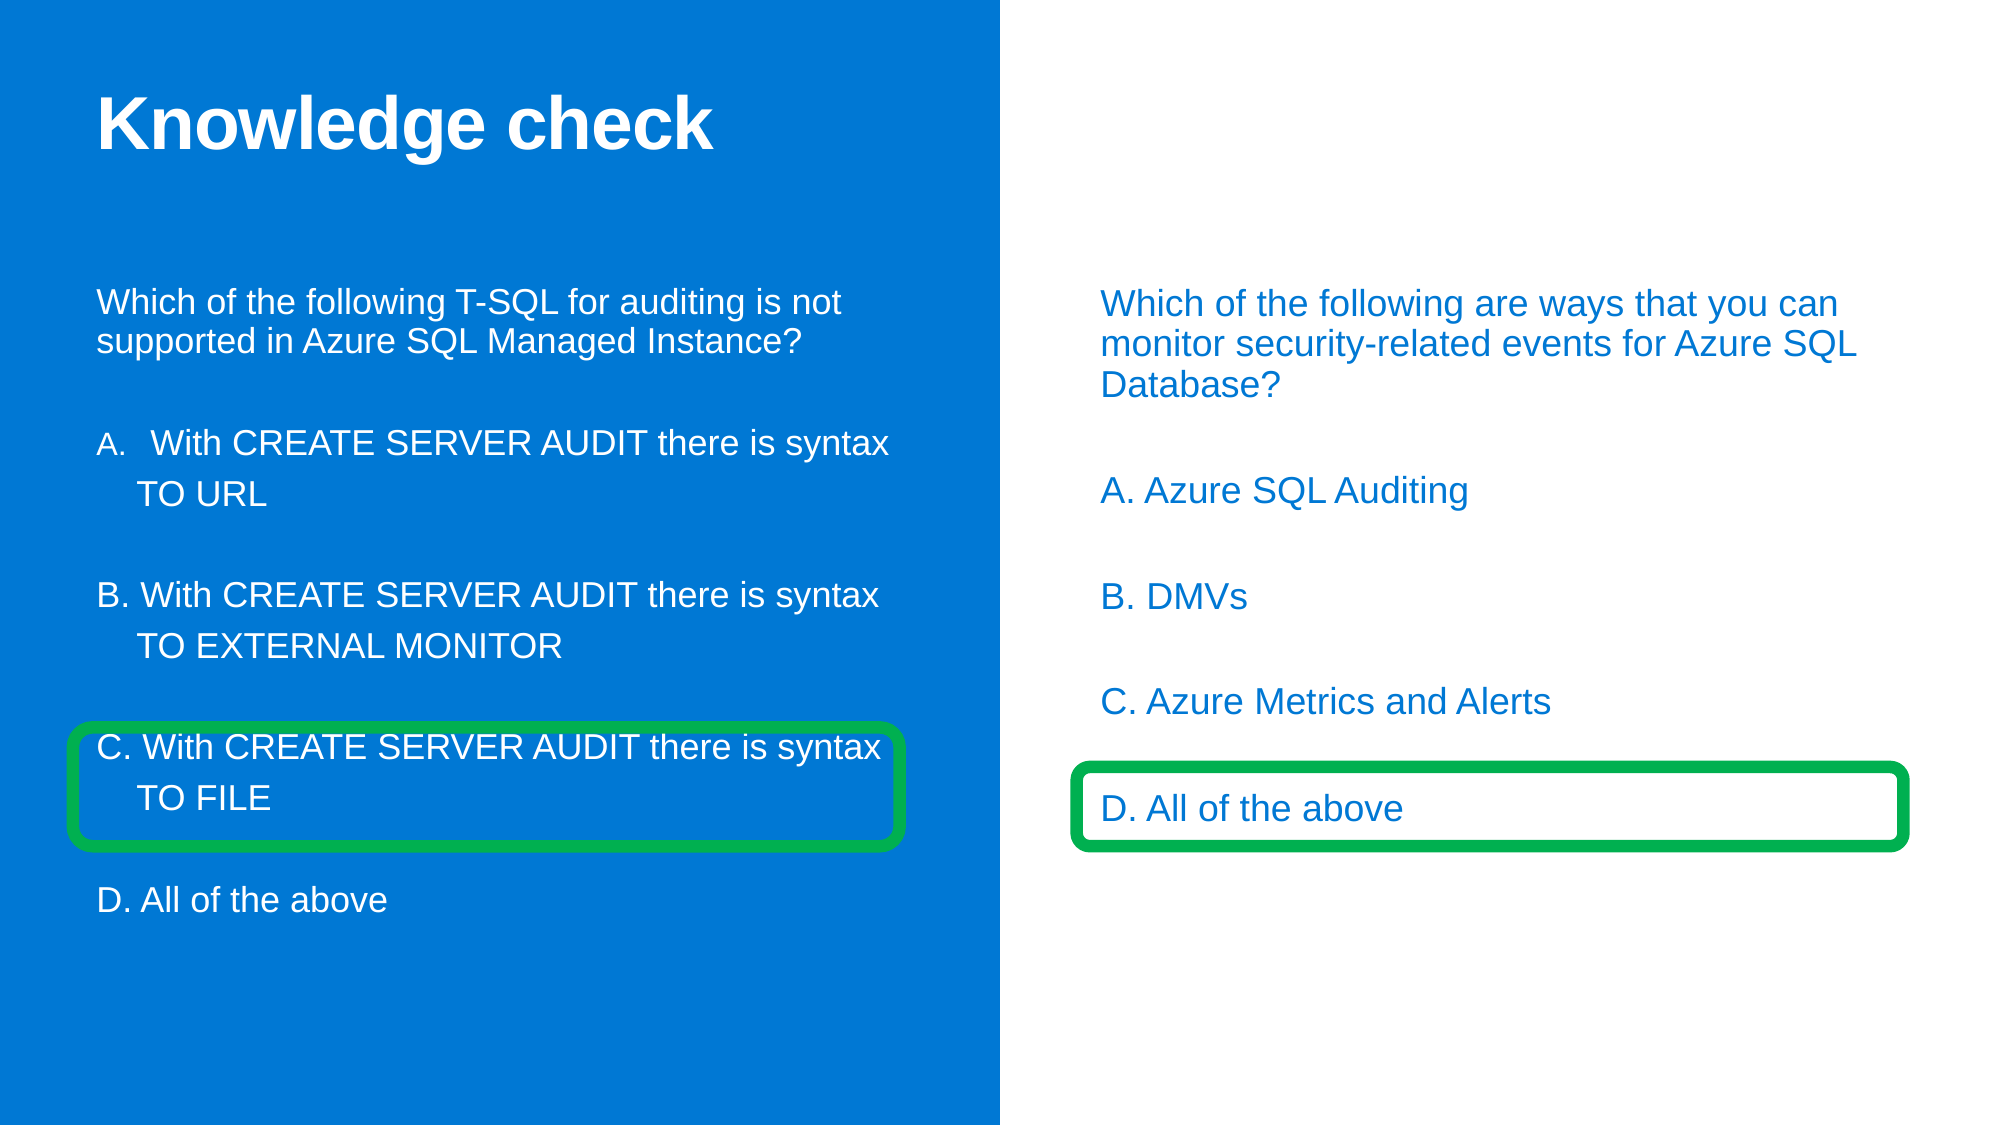

# Knowledge check
Which of the following T-SQL for auditing is not supported in Azure SQL Managed Instance?

With CREATE SERVER AUDIT there is syntax
    TO URL

B. With CREATE SERVER AUDIT there is syntax
    TO EXTERNAL MONITOR

C. With CREATE SERVER AUDIT there is syntax
    TO FILE

D. All of the above
Which of the following are ways that you can monitor security-related events for Azure SQL Database?

A. Azure SQL Auditing

B. DMVs

C. Azure Metrics and Alerts

D. All of the above